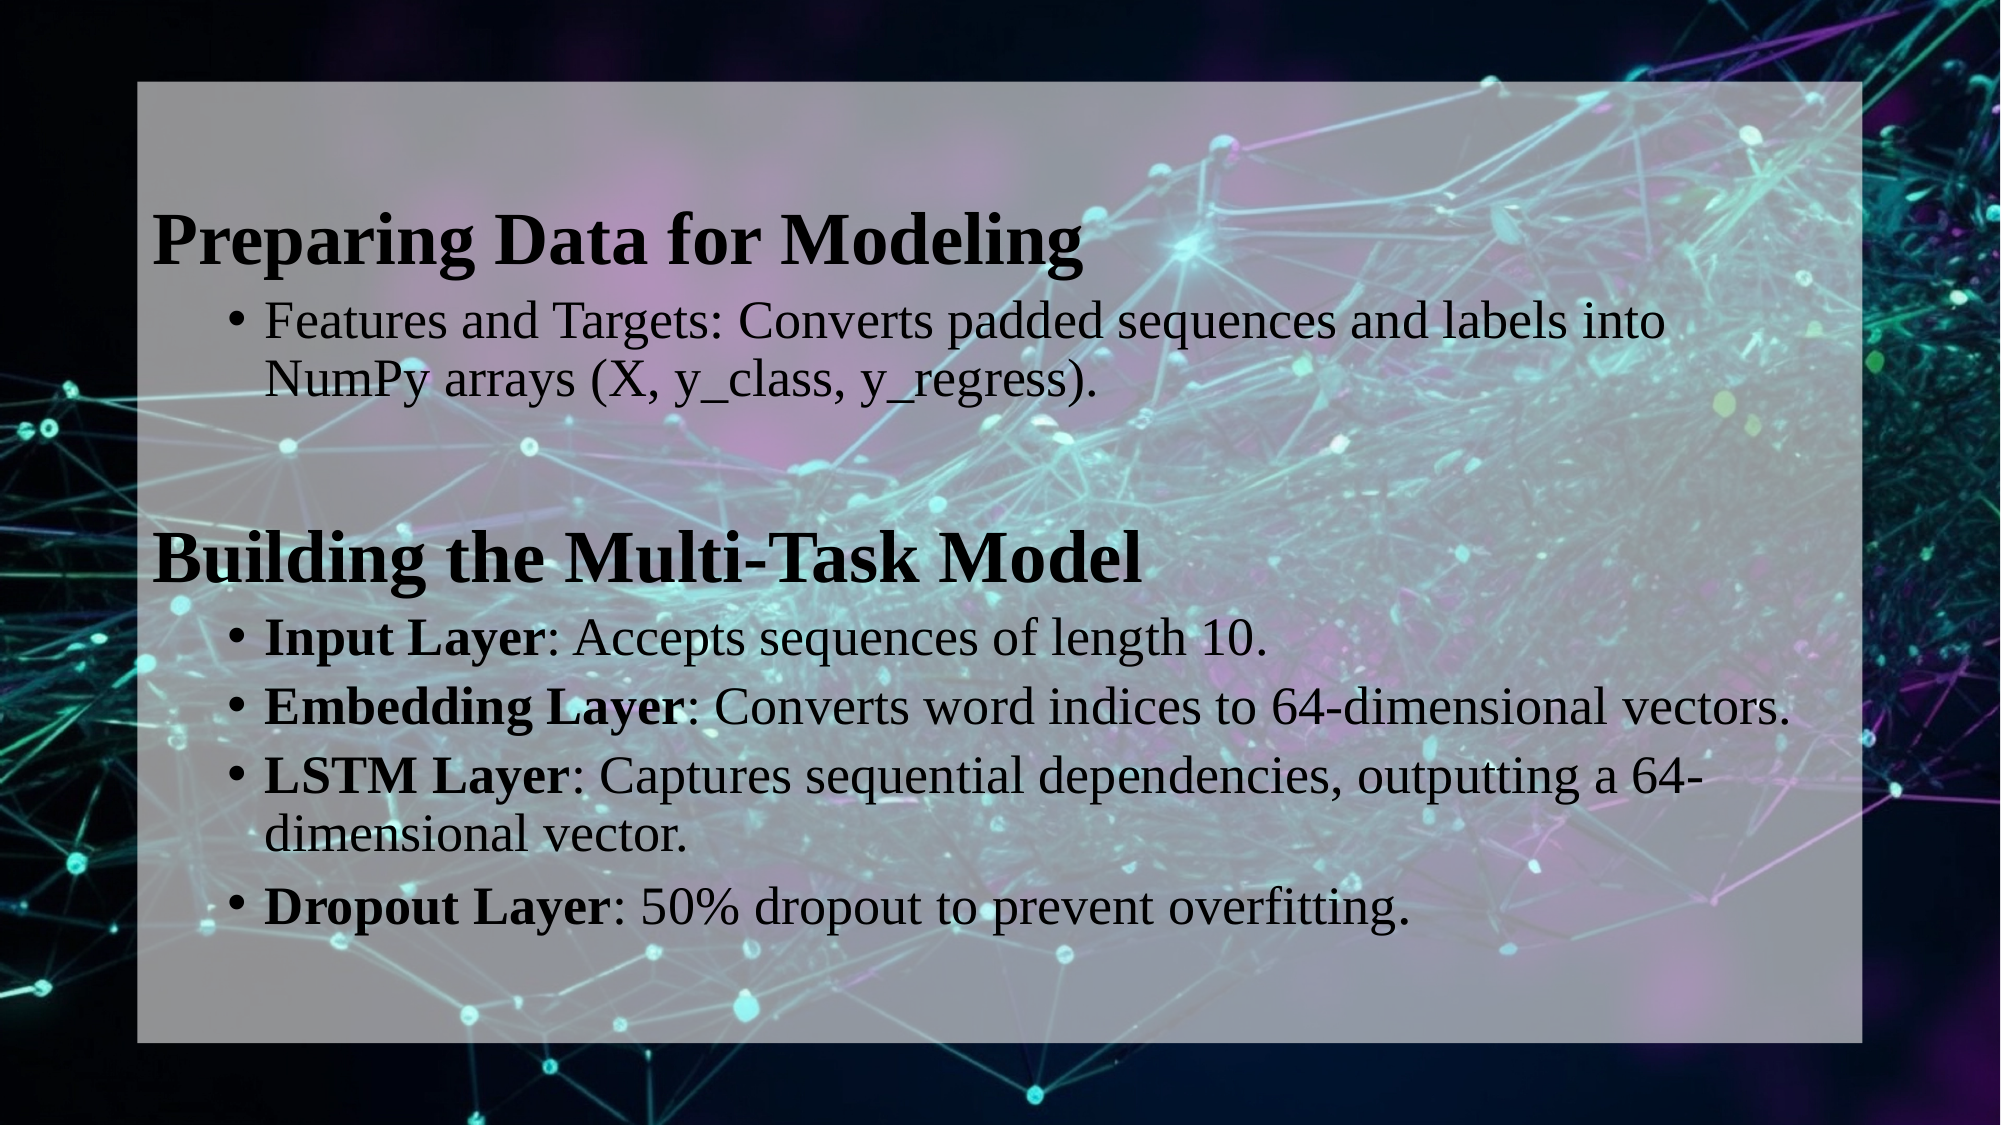

Preparing Data for Modeling
Features and Targets: Converts padded sequences and labels into NumPy arrays (X, y_class, y_regress).

Building the Multi-Task Model
Input Layer: Accepts sequences of length 10.
Embedding Layer: Converts word indices to 64-dimensional vectors.
LSTM Layer: Captures sequential dependencies, outputting a 64-dimensional vector.
Dropout Layer: 50% dropout to prevent overfitting.